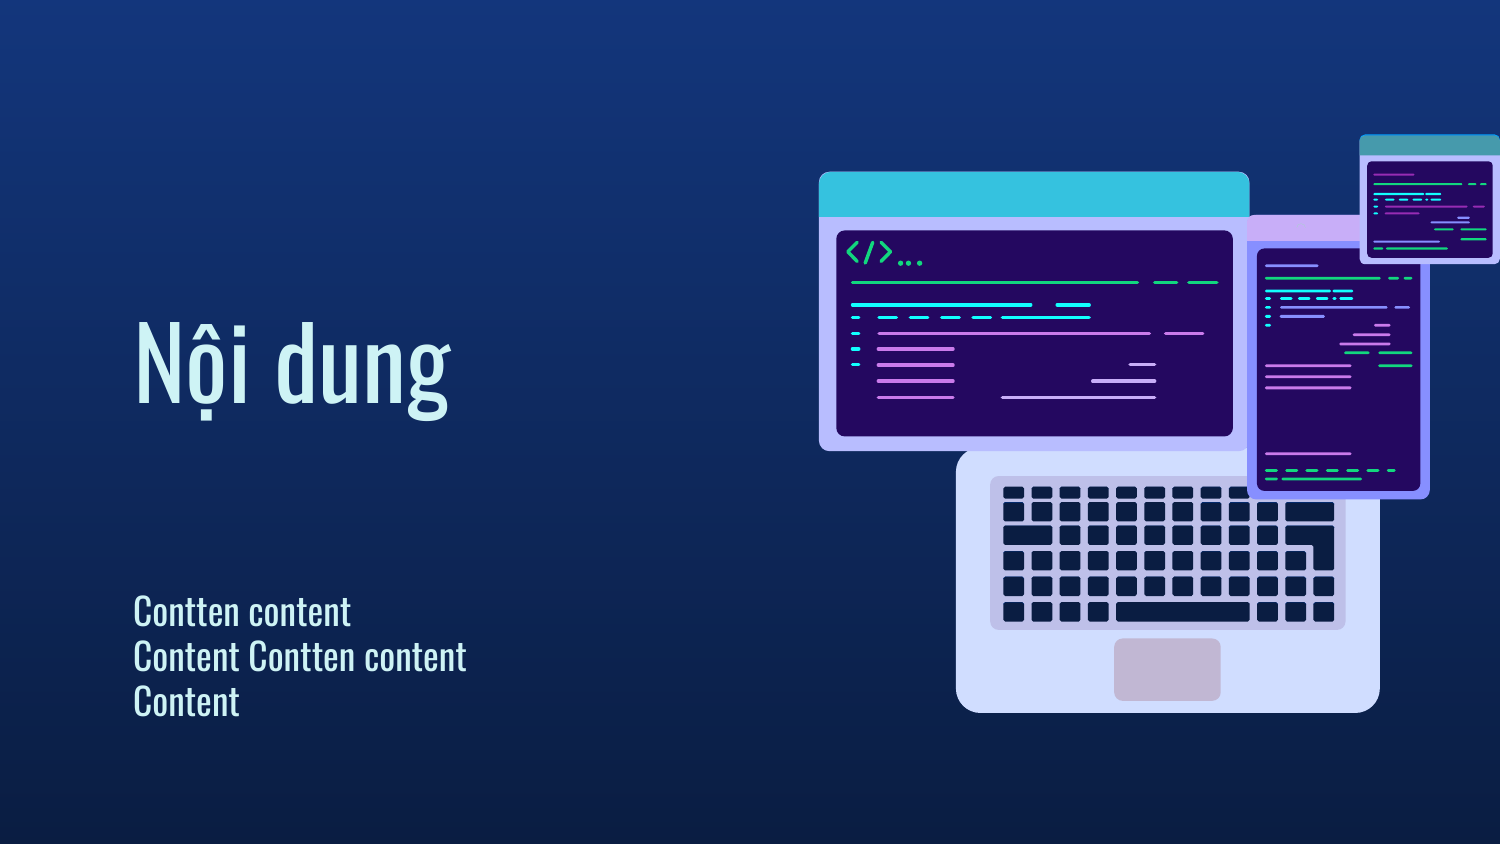

# Nội dung

Contten content
Content Contten content
Content